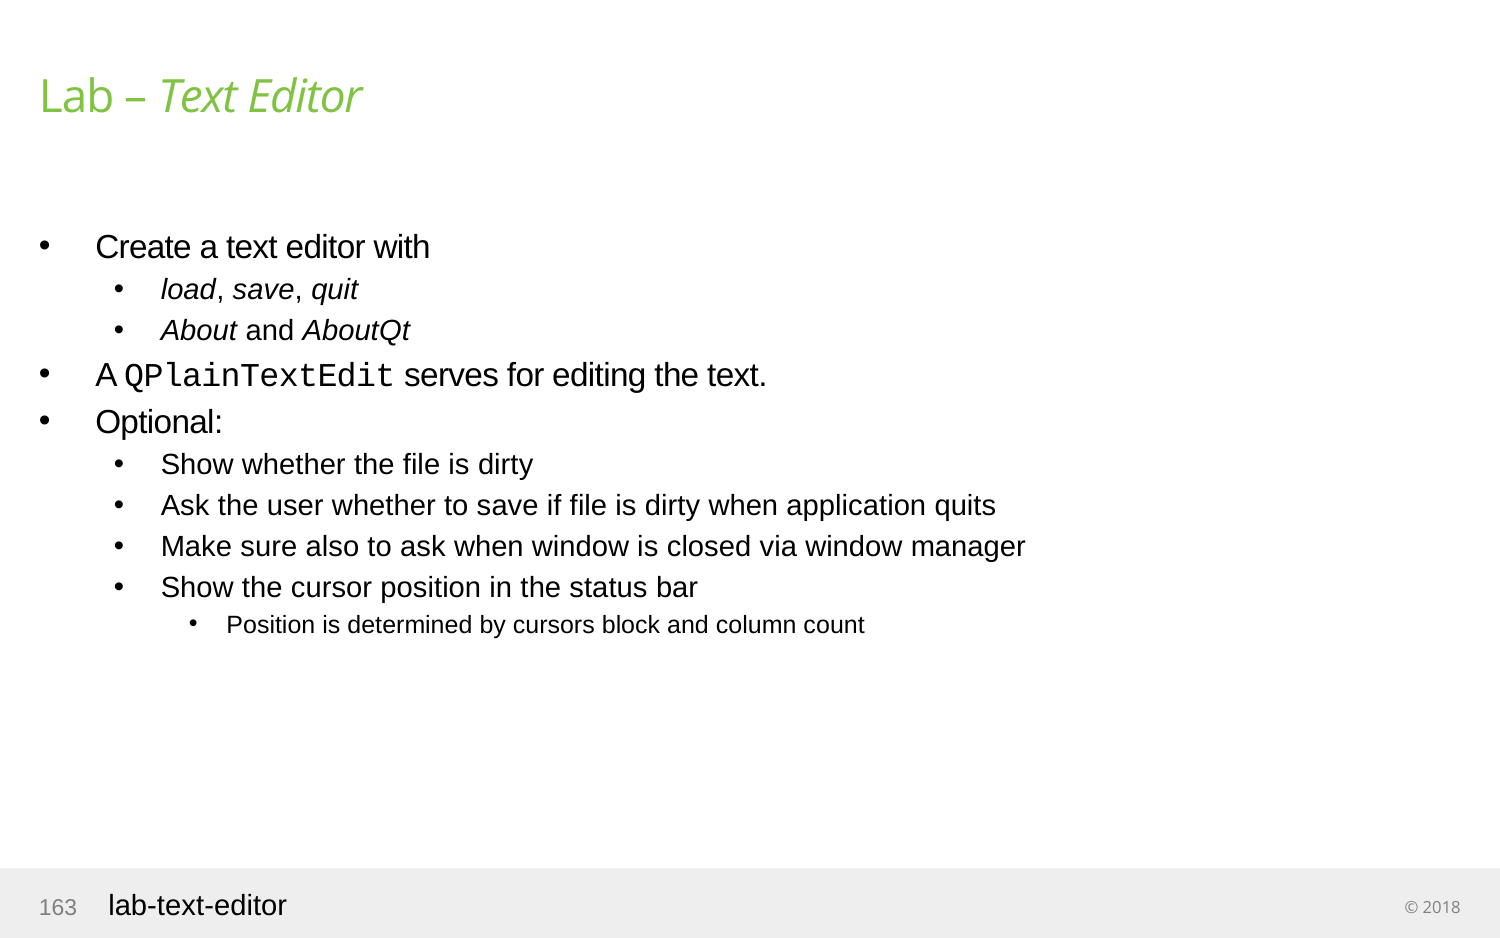

# Lab – Text Editor
Create a text editor with
load, save, quit
About and AboutQt
A QPlainTextEdit serves for editing the text.
Optional:
Show whether the file is dirty
Ask the user whether to save if file is dirty when application quits
Make sure also to ask when window is closed via window manager
Show the cursor position in the status bar
Position is determined by cursors block and column count
163
lab-text-editor
© 2018